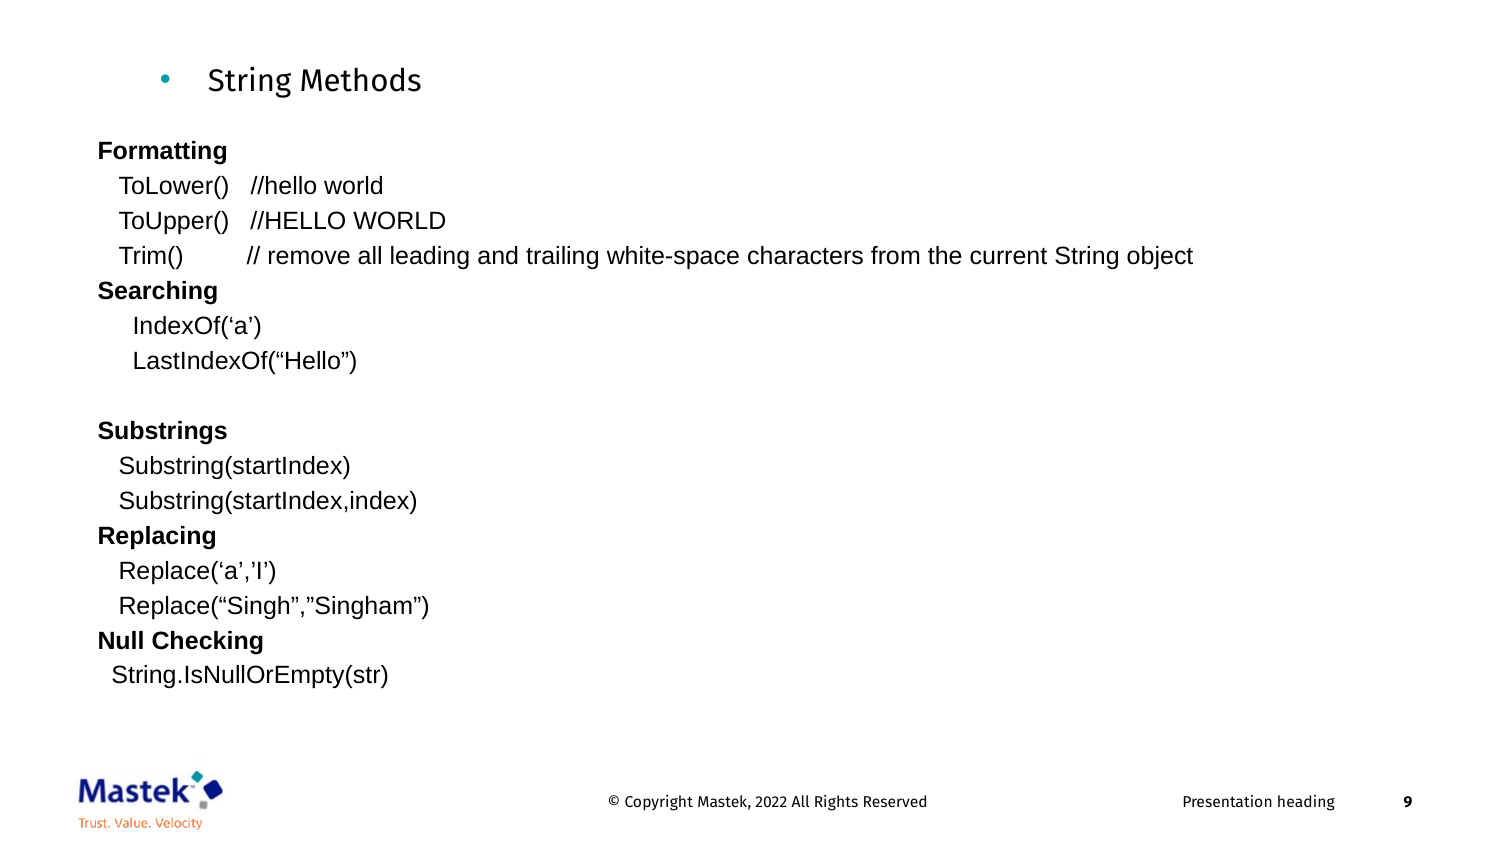

String Methods

Formatting
   ToLower()   //hello world
   ToUpper()   //HELLO WORLD
   Trim()         // remove all leading and trailing white-space characters from the current String object
Searching
     IndexOf(‘a’)
     LastIndexOf(“Hello”)

Substrings
   Substring(startIndex)
   Substring(startIndex,index)
Replacing
   Replace(‘a’,’I’)
   Replace(“Singh”,”Singham”)
Null Checking
  String.IsNullOrEmpty(str)